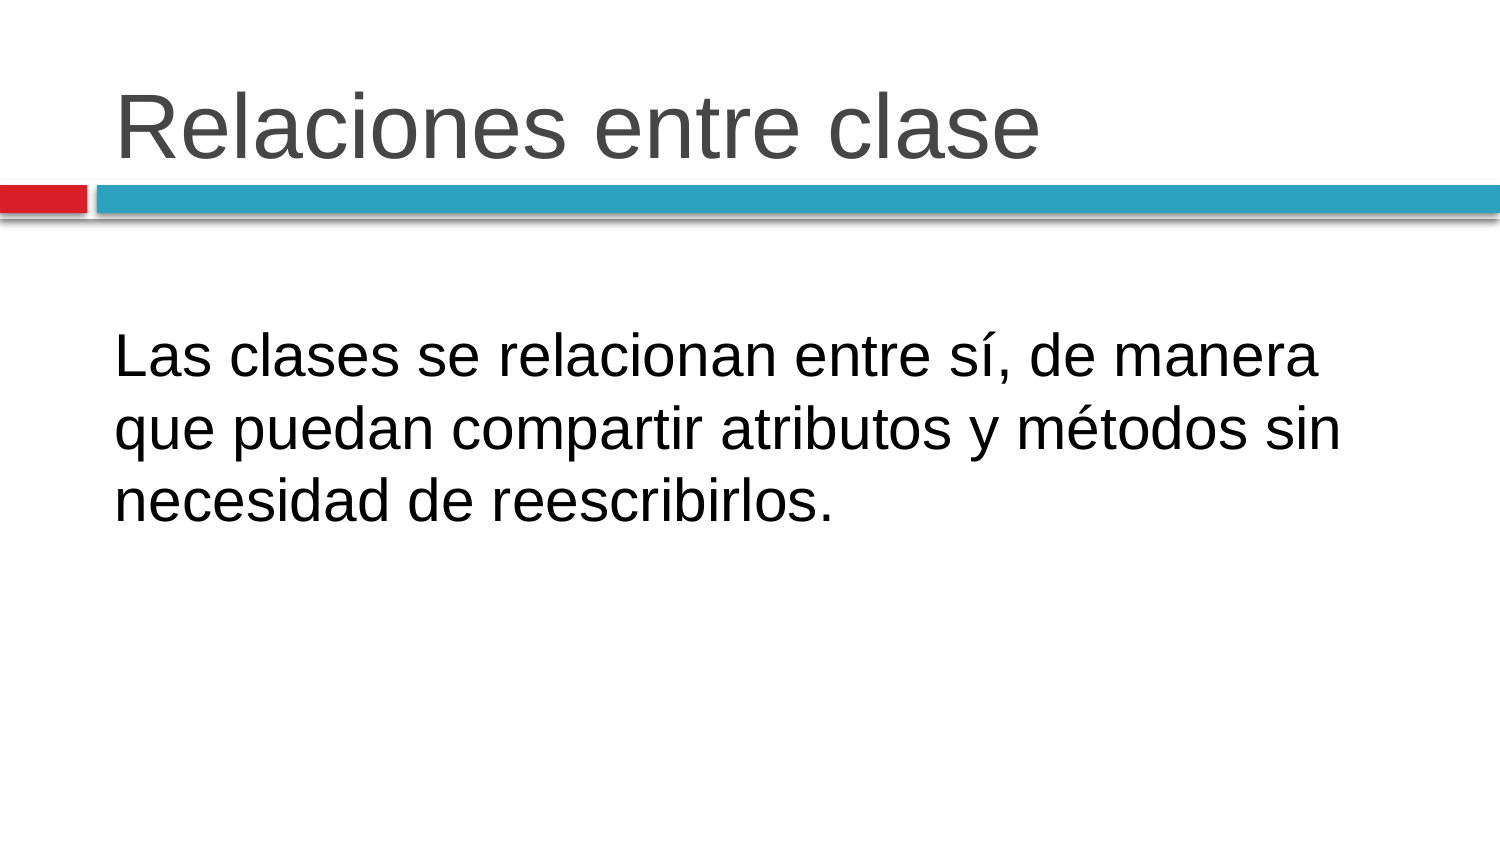

# Relaciones entre clase

Las clases se relacionan entre sí, de manera que puedan compartir atributos y métodos sin necesidad de reescribirlos.